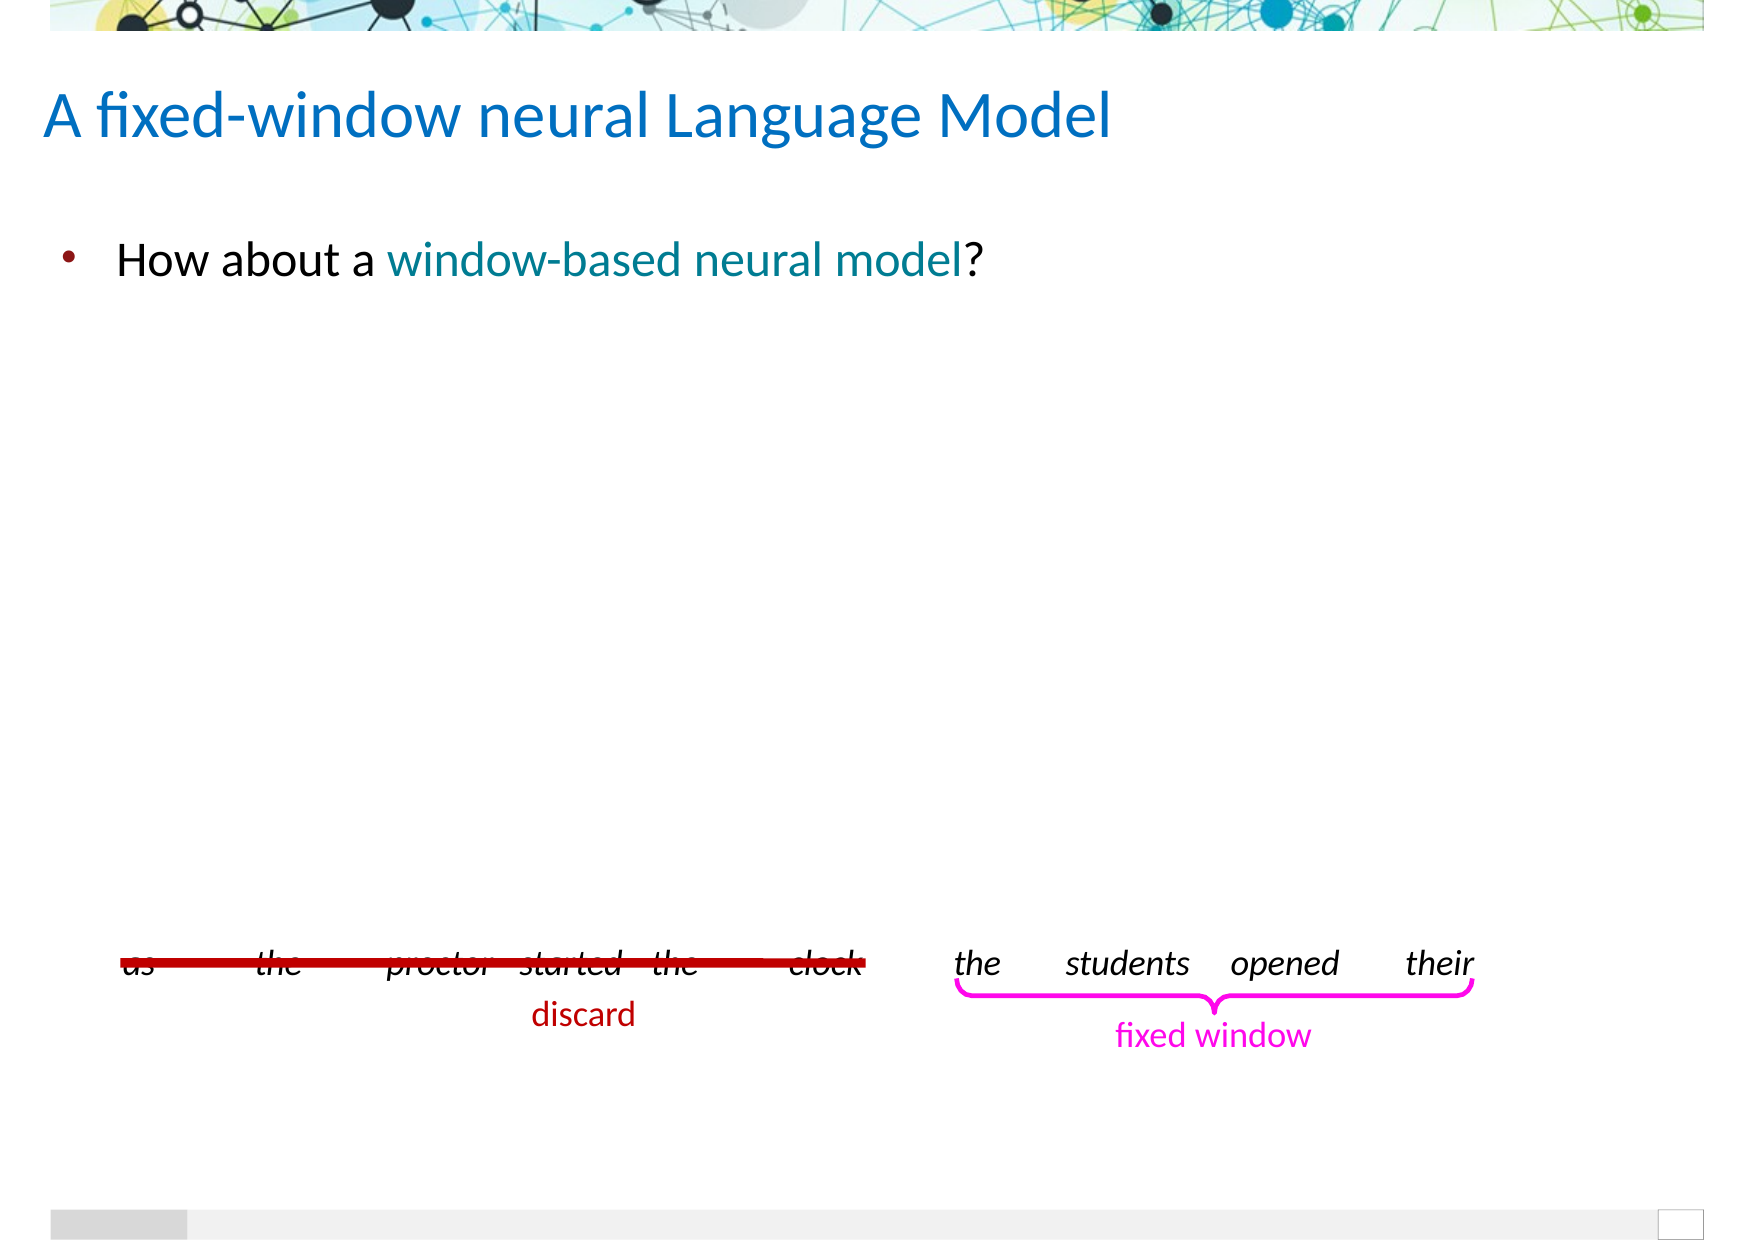

# A fixed-window neural Language Model
How about a window-based neural model?
as
the
proctor	started	the
clock
their
the	students	opened
fixed window

discard
29